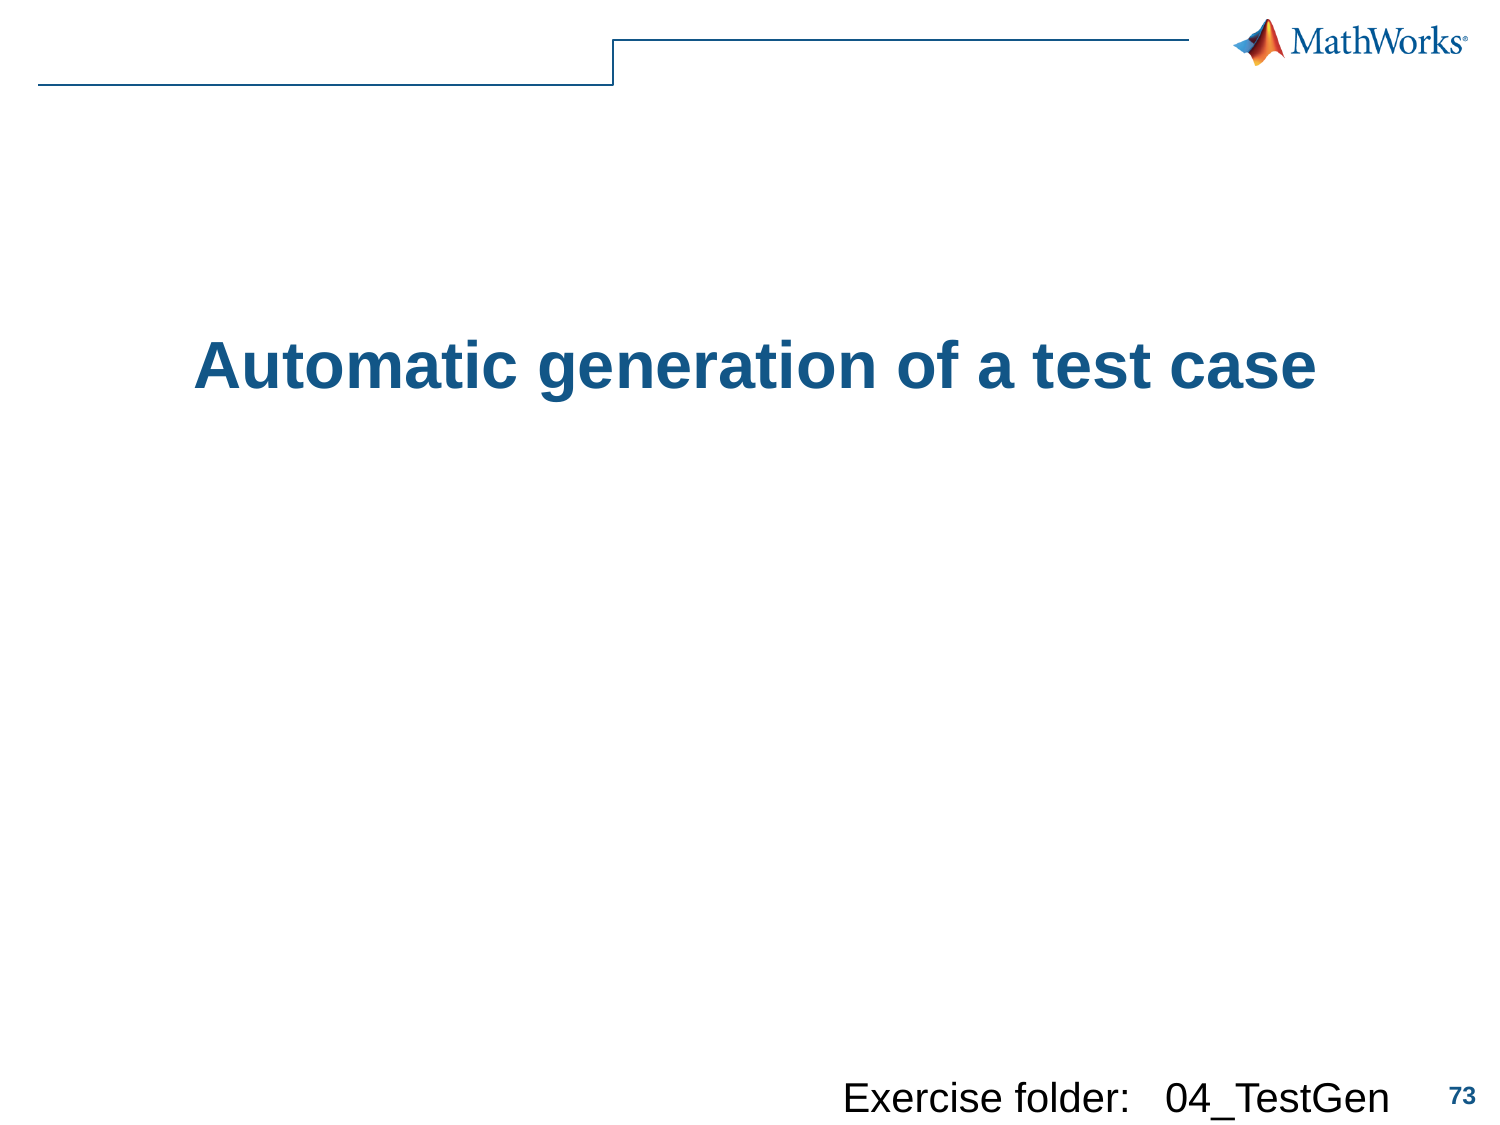

# Automatic generation of a test case
Exercise folder:   04_TestGen